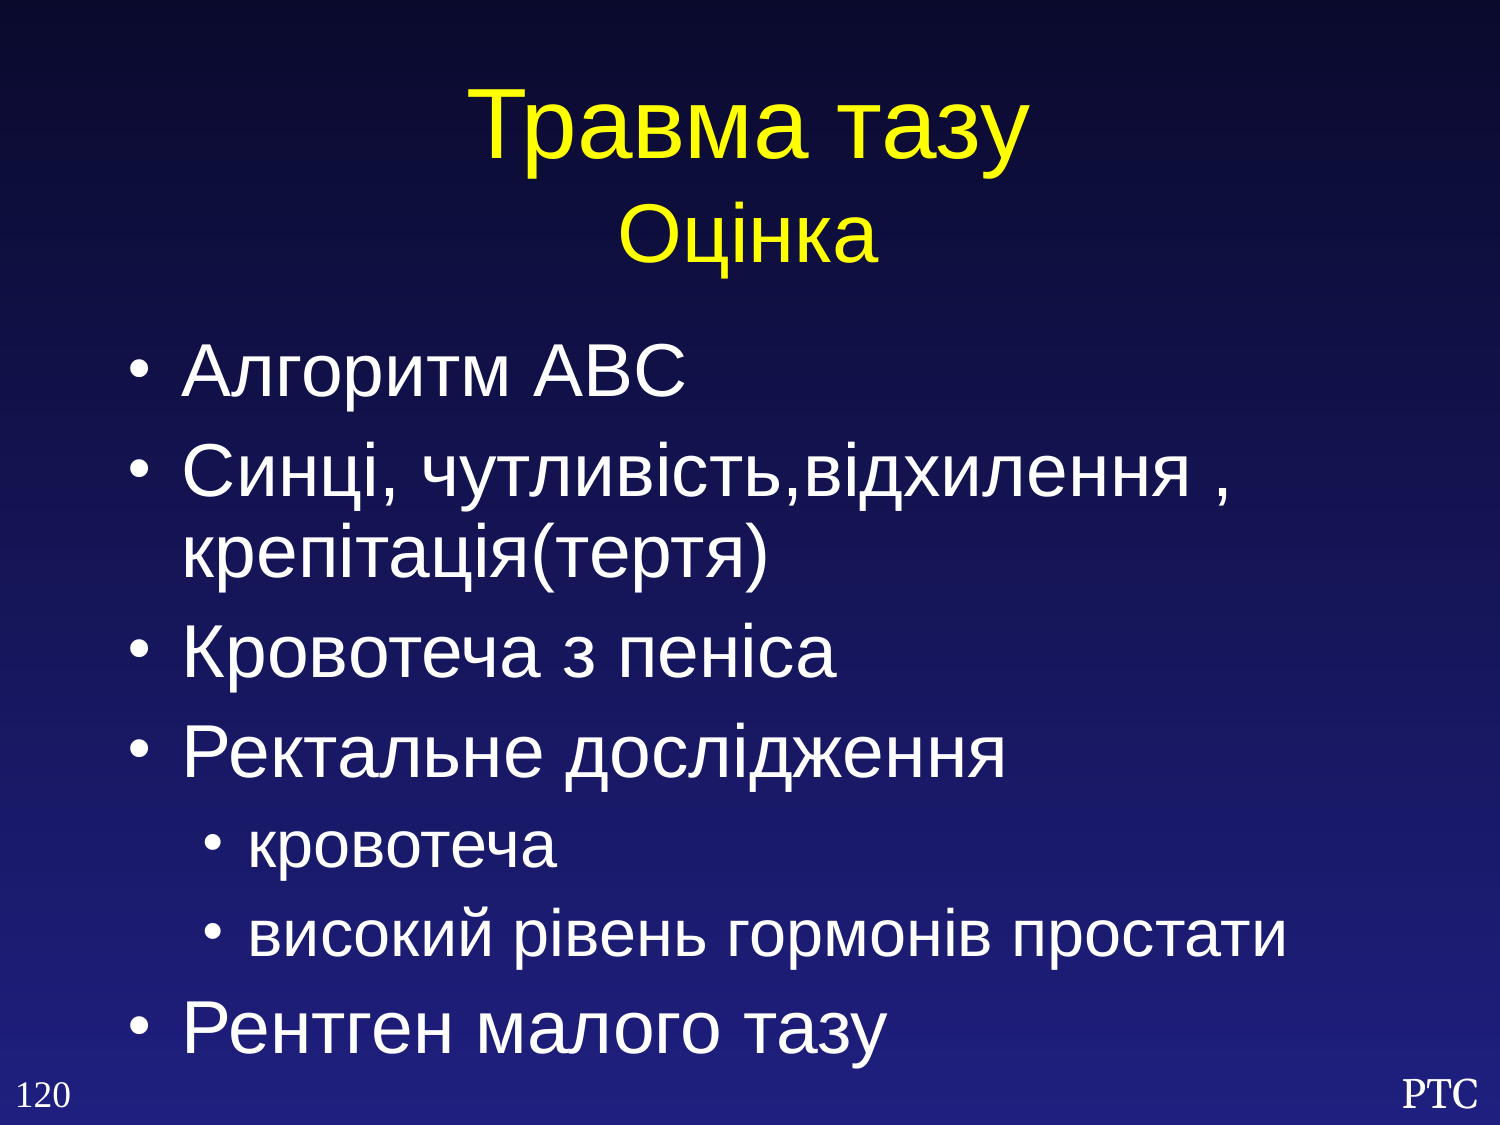

Травма тазу
Оцінка
Алгоритм ABC
Синці, чутливість,відхилення , крепітація(тертя)
Кровотеча з пеніса
Ректальне дослідження
кровотеча
високий рівень гормонів простати
Рентген малого тазу
120